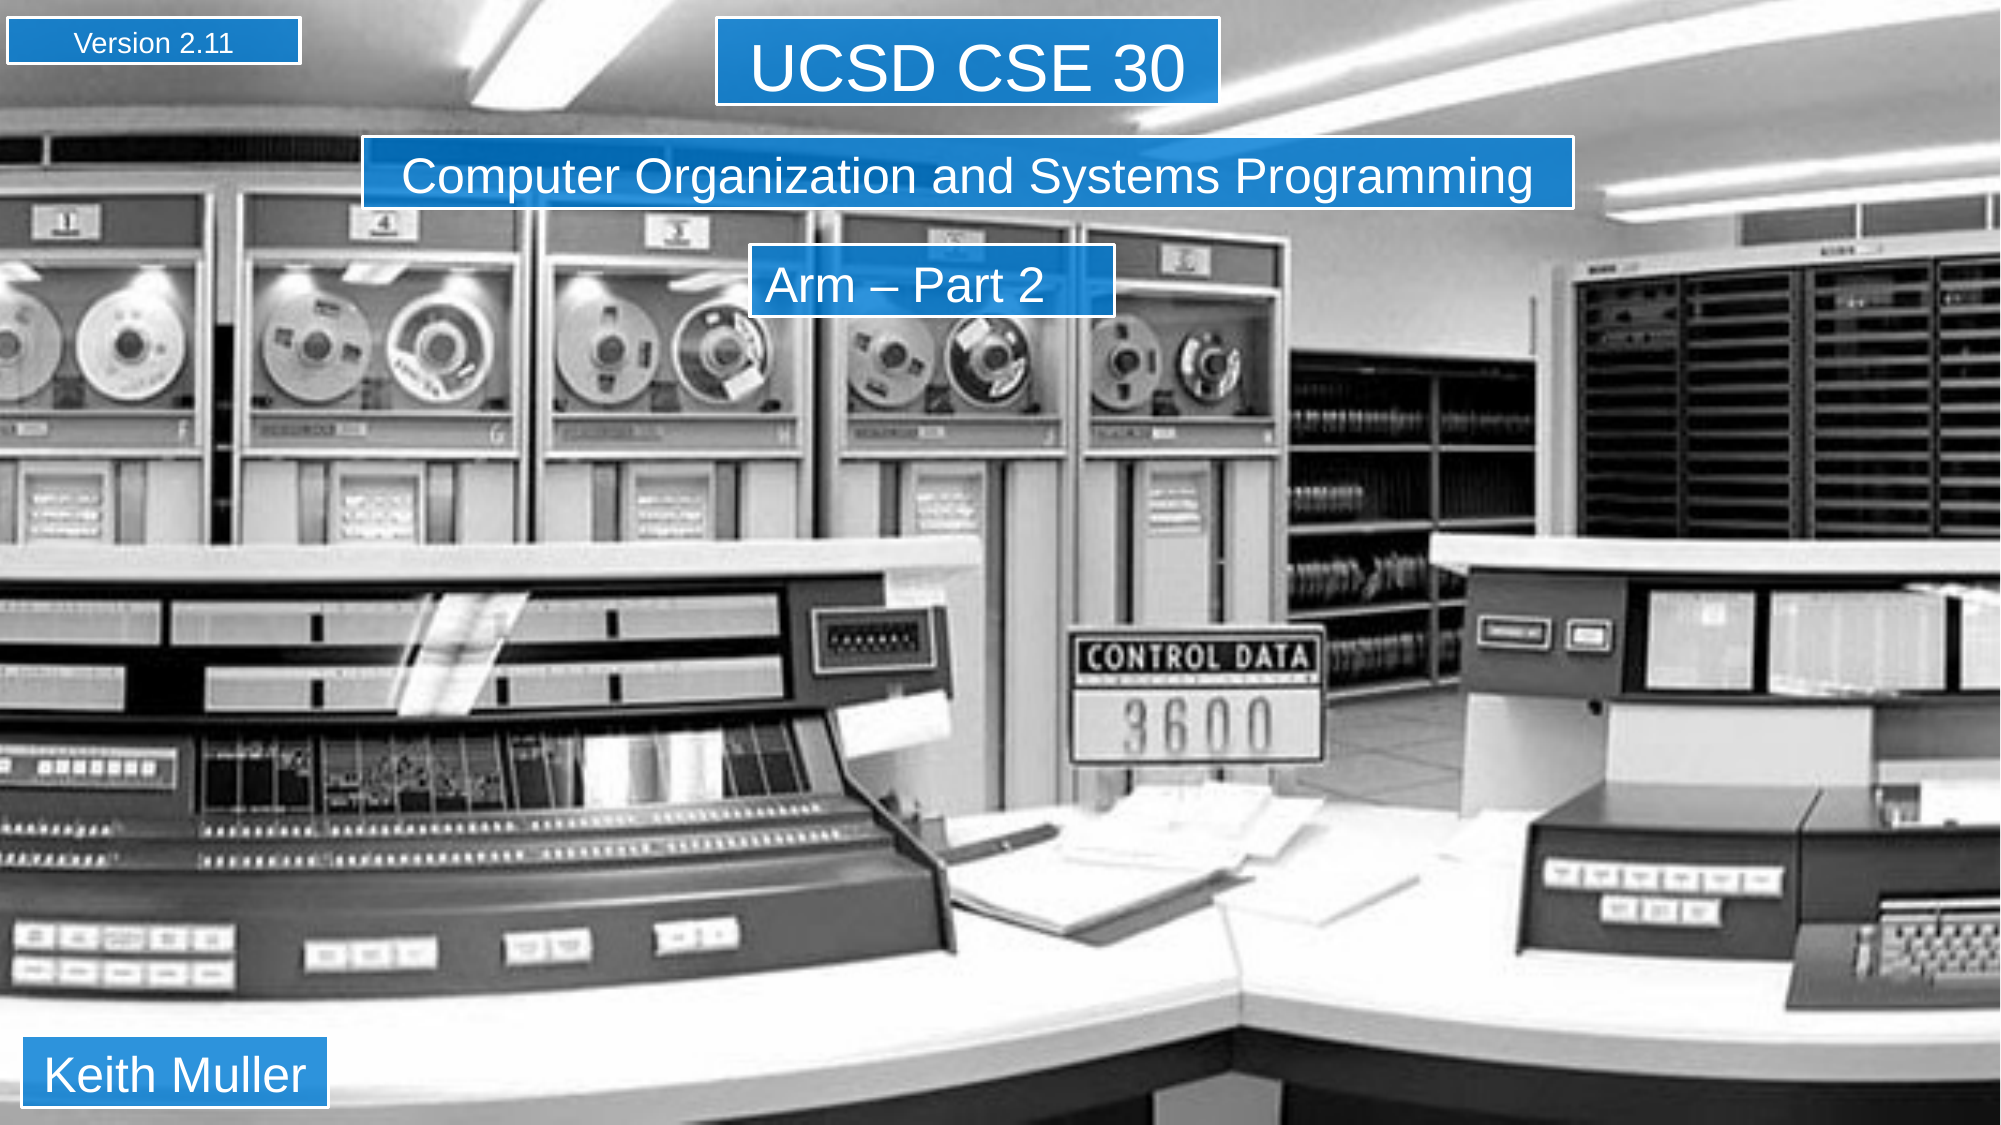

Version 2.11
UCSD CSE 30
Computer Organization and Systems Programming
Arm – Part 2
Keith Muller